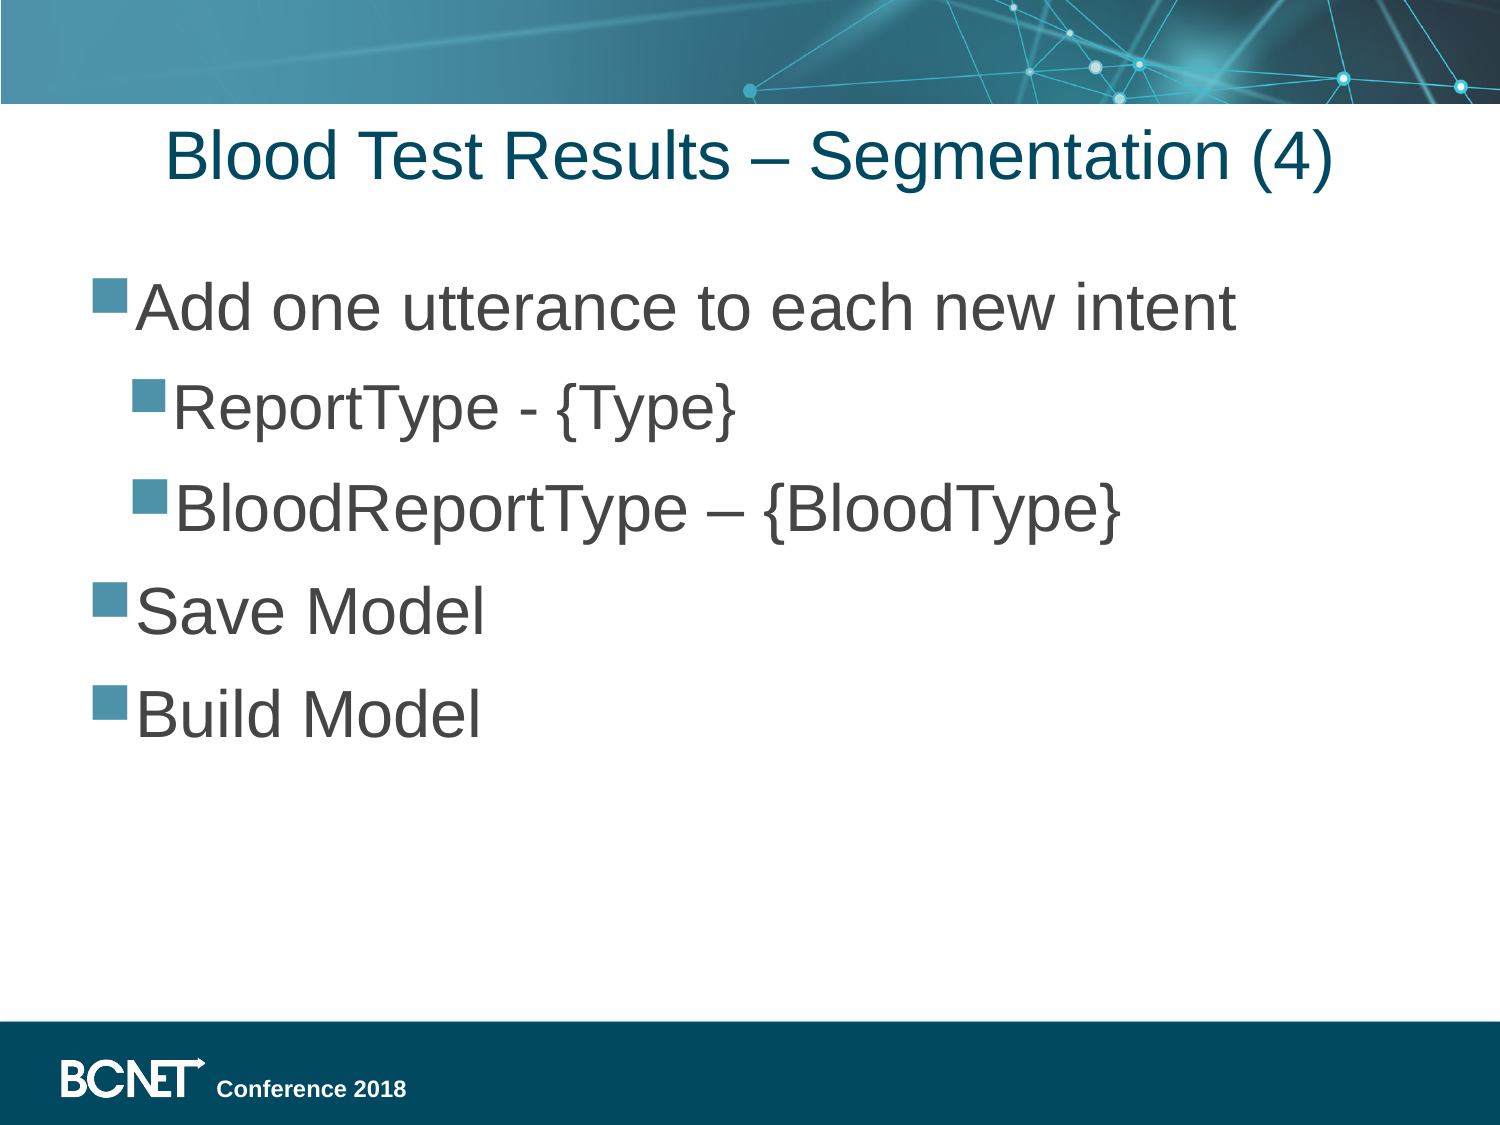

# Blood Test Results – Segmentation (4)
Add one utterance to each new intent
ReportType - {Type}
BloodReportType – {BloodType}
Save Model
Build Model